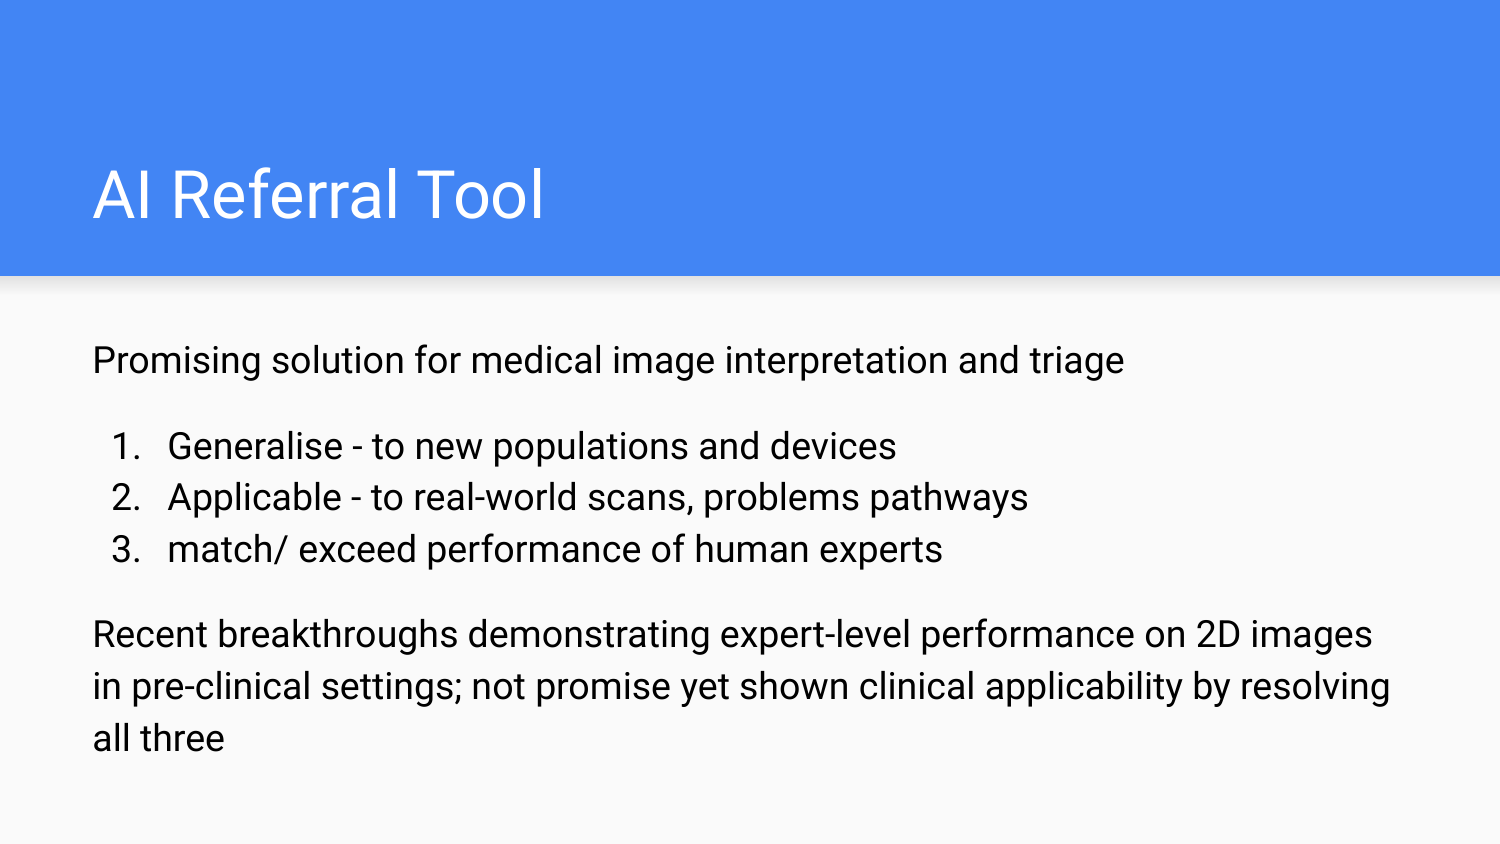

# AI Referral Tool
Promising solution for medical image interpretation and triage
Generalise - to new populations and devices
Applicable - to real-world scans, problems pathways
match/ exceed performance of human experts
Recent breakthroughs demonstrating expert-level performance on 2D images in pre-clinical settings; not promise yet shown clinical applicability by resolving all three